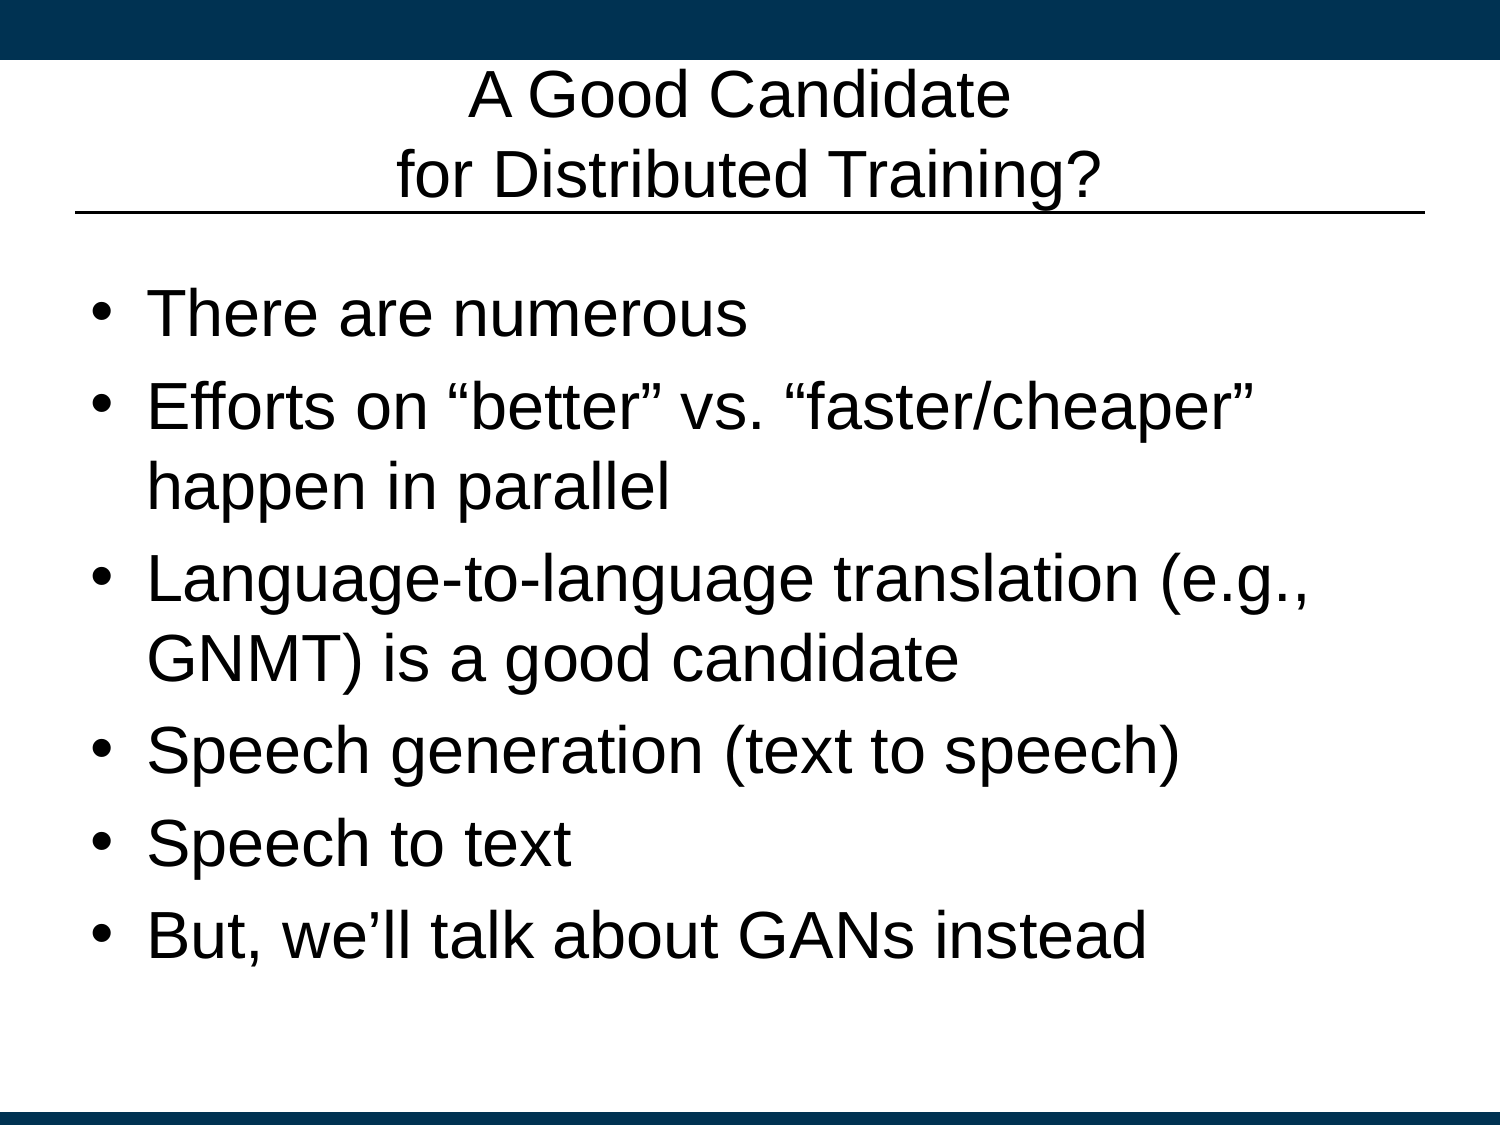

# A Good Candidate for Distributed Training?
There are numerous
Efforts on “better” vs. “faster/cheaper” happen in parallel
Language-to-language translation (e.g., GNMT) is a good candidate
Speech generation (text to speech)
Speech to text
But, we’ll talk about GANs instead